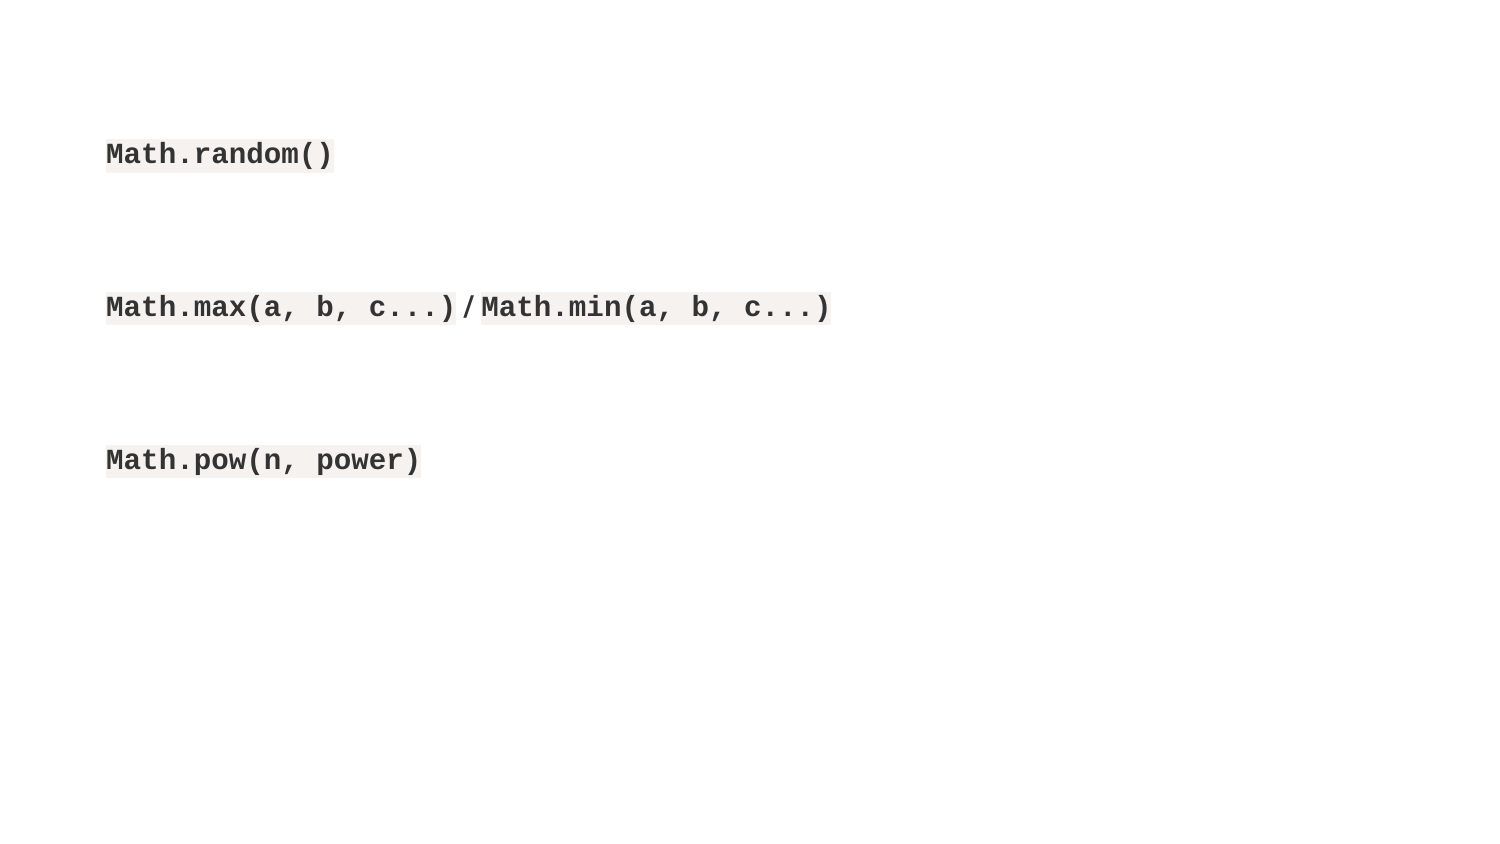

Math.random()

Math.max(a, b, c...) / Math.min(a, b, c...)

Math.pow(n, power)